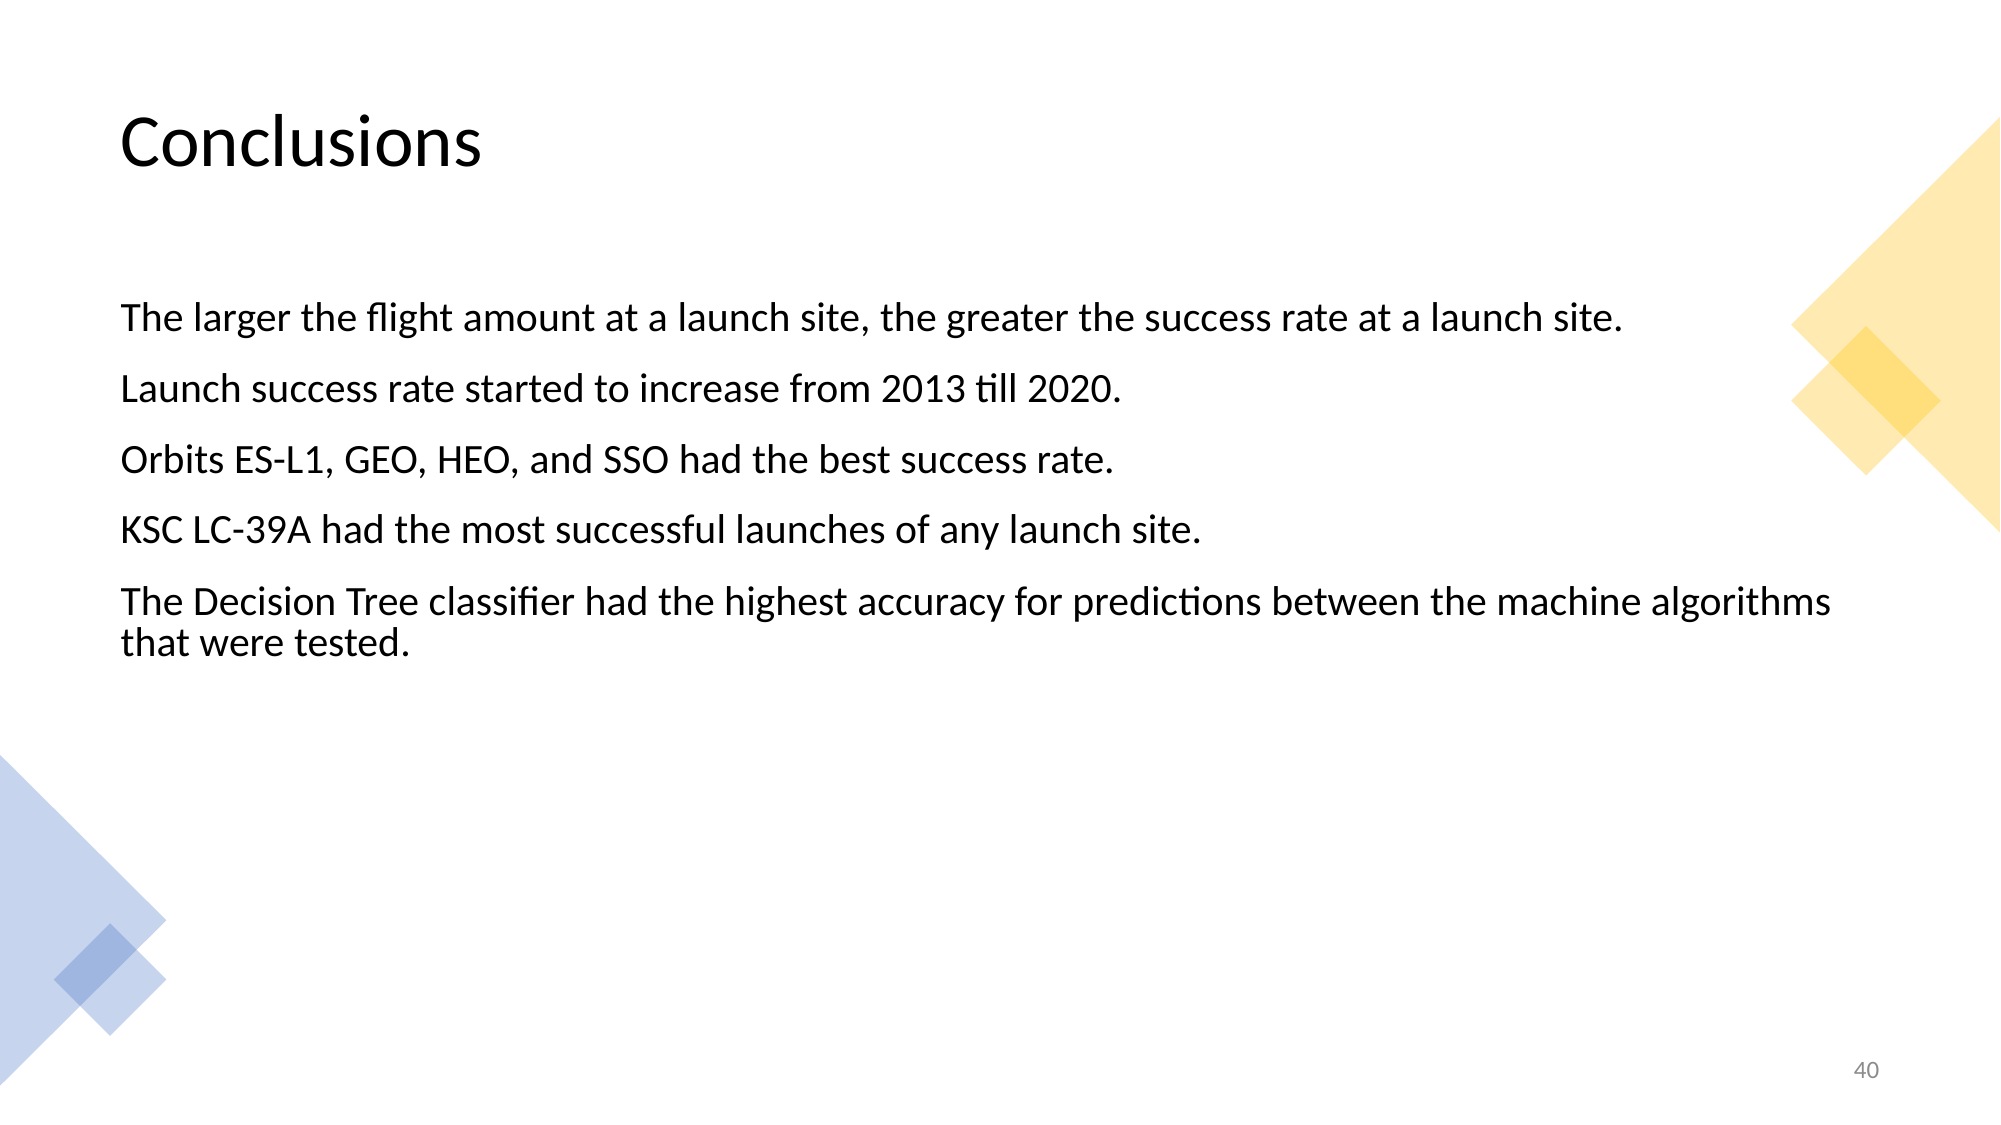

Conclusions

The larger the flight amount at a launch site, the greater the success rate at a launch site.
Launch success rate started to increase from 2013 till 2020.
Orbits ES-L1, GEO, HEO, and SSO had the best success rate.
KSC LC-39A had the most successful launches of any launch site.
The Decision Tree classifier had the highest accuracy for predictions between the machine algorithms that were tested.

40